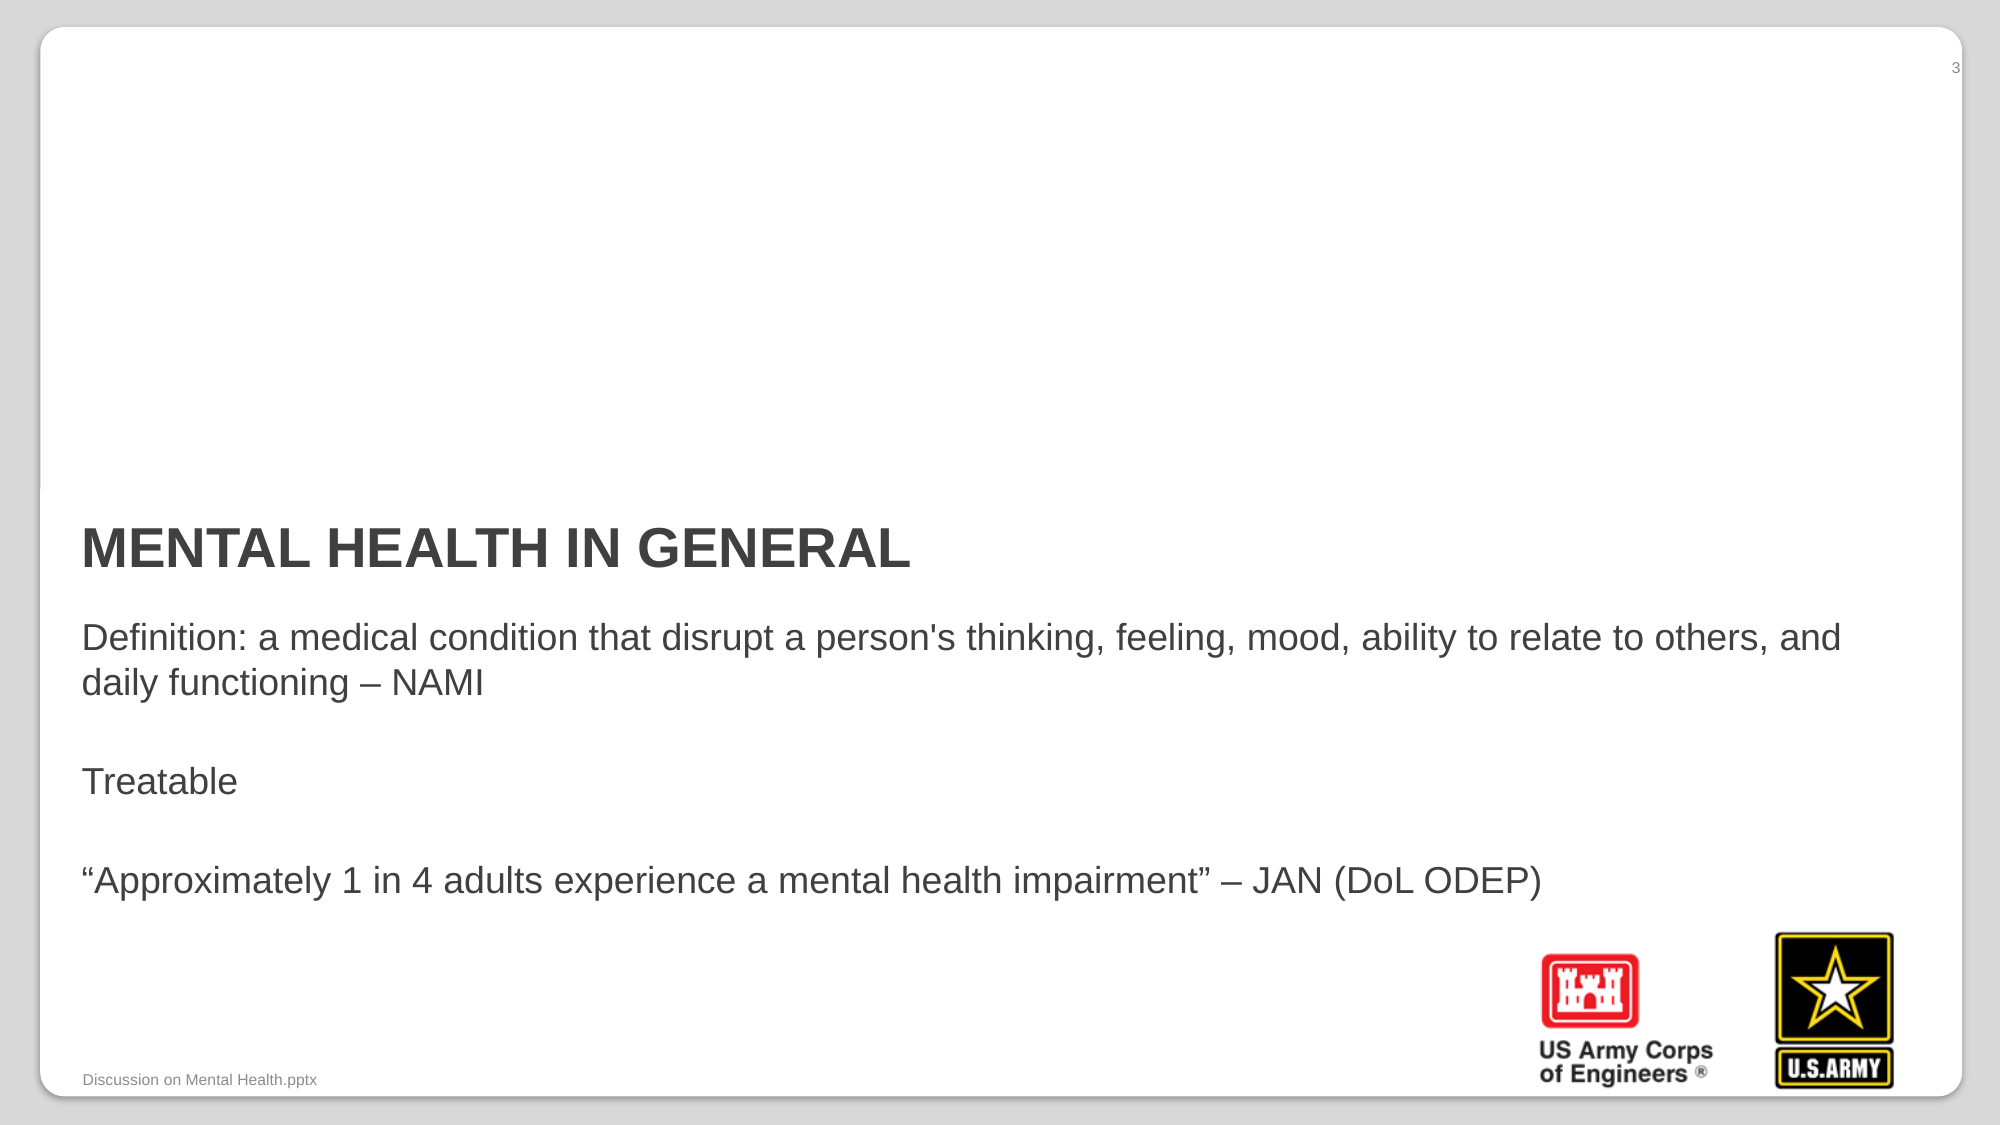

3
# Mental Health in General
Definition: a medical condition that disrupt a person's thinking, feeling, mood, ability to relate to others, and daily functioning – NAMI

Treatable

“Approximately 1 in 4 adults experience a mental health impairment” – JAN (DoL ODEP)

Discussion on Mental Health.pptx